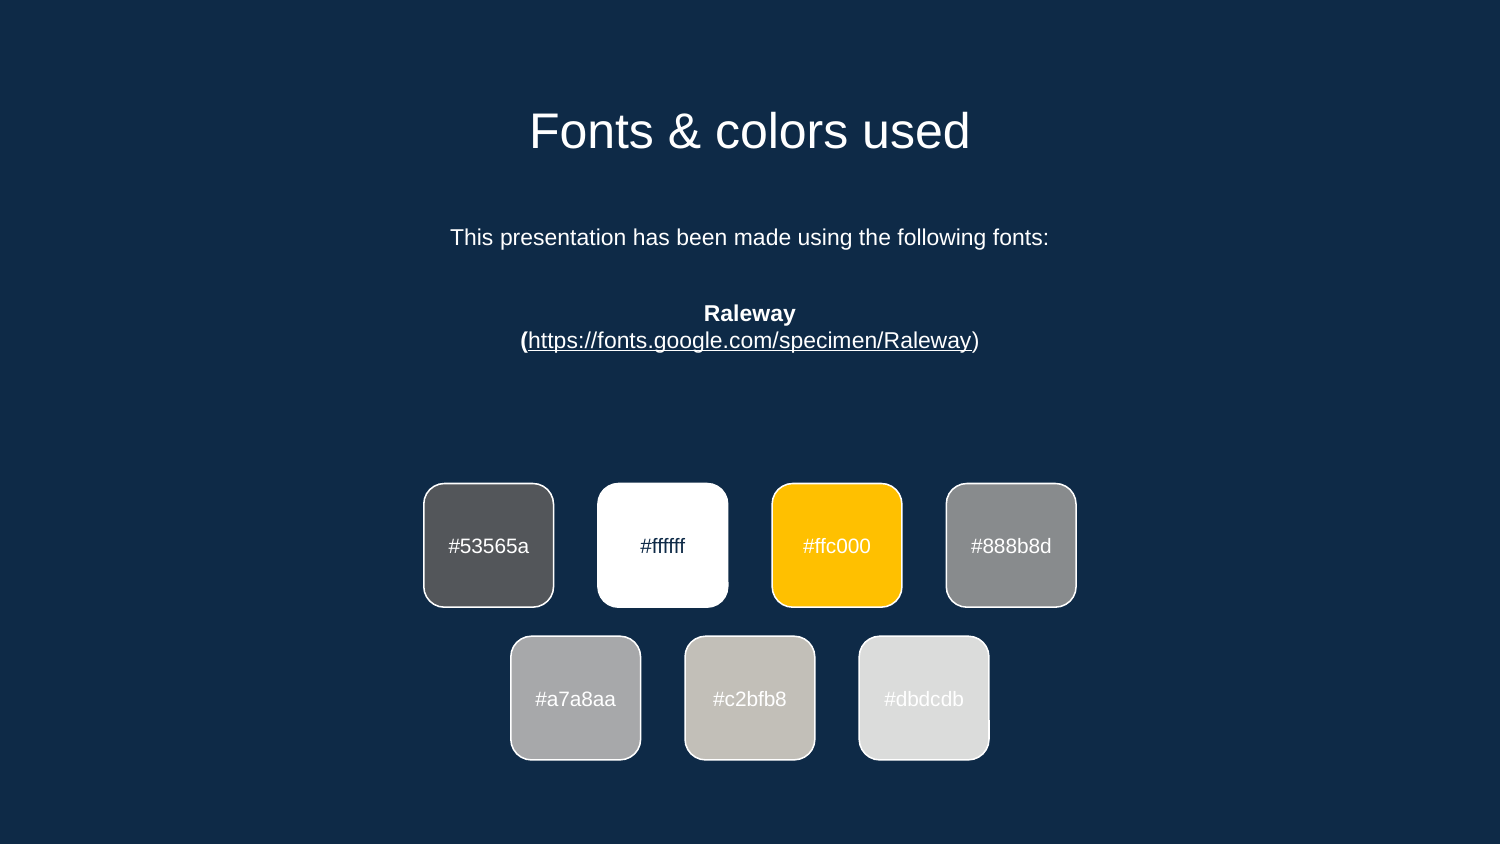

# Fonts & colors used
This presentation has been made using the following fonts:

Raleway
(https://fonts.google.com/specimen/Raleway)

#53565a
#ffffff
#ffc000
#888b8d

#a7a8aa
#c2bfb8
#dbdcdb